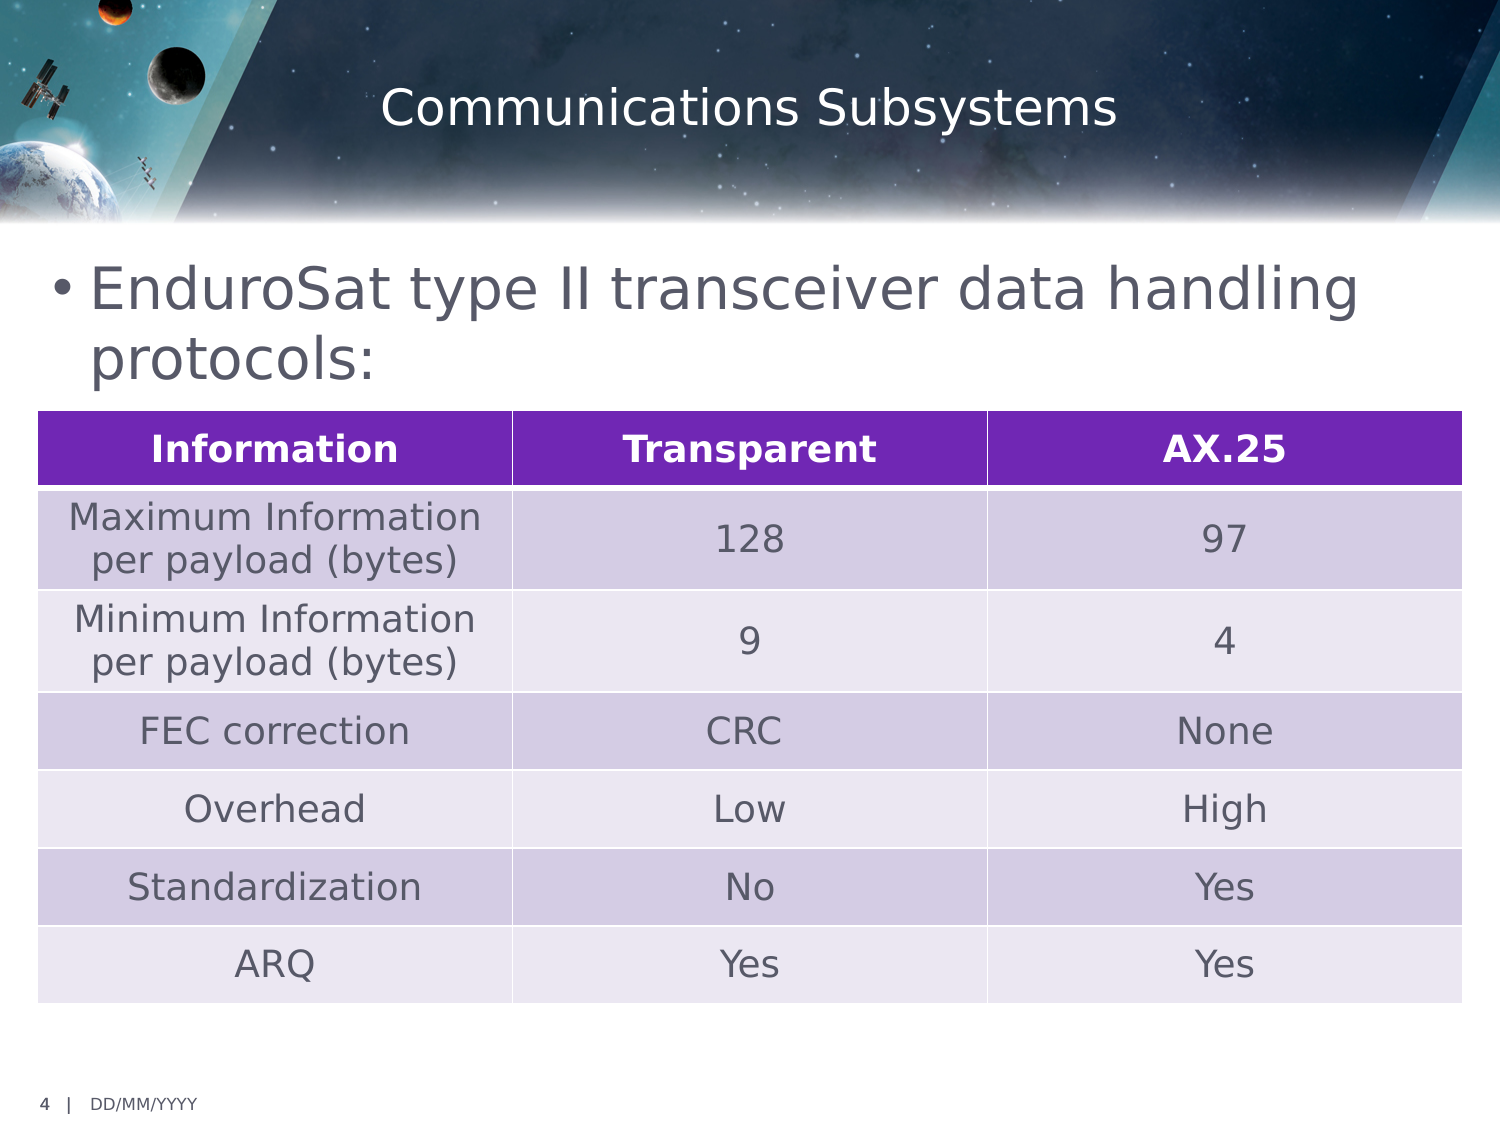

# Communications Subsystems
EnduroSat type II transceiver data handling protocols:
| Information | Transparent | AX.25 |
| --- | --- | --- |
| Maximum Information per payload (bytes) | 128 | 97 |
| Minimum Information per payload (bytes) | 9 | 4 |
| FEC correction | CRC | None |
| Overhead | Low | High |
| Standardization | No | Yes |
| ARQ | Yes | Yes |
4   |